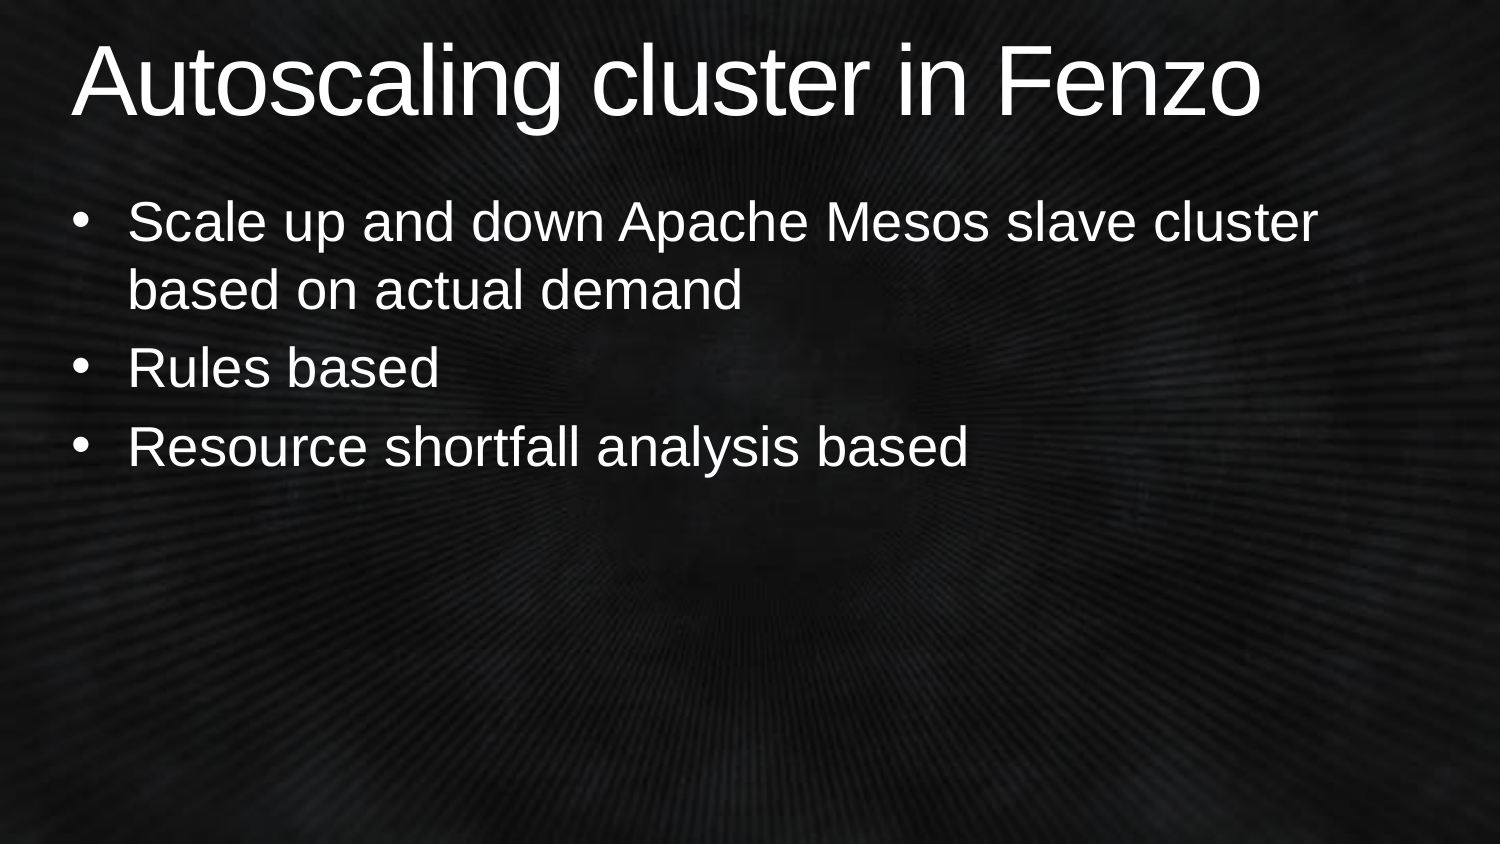

# Autoscaling cluster in Fenzo
Scale up and down Apache Mesos slave cluster based on actual demand
Rules based
Resource shortfall analysis based